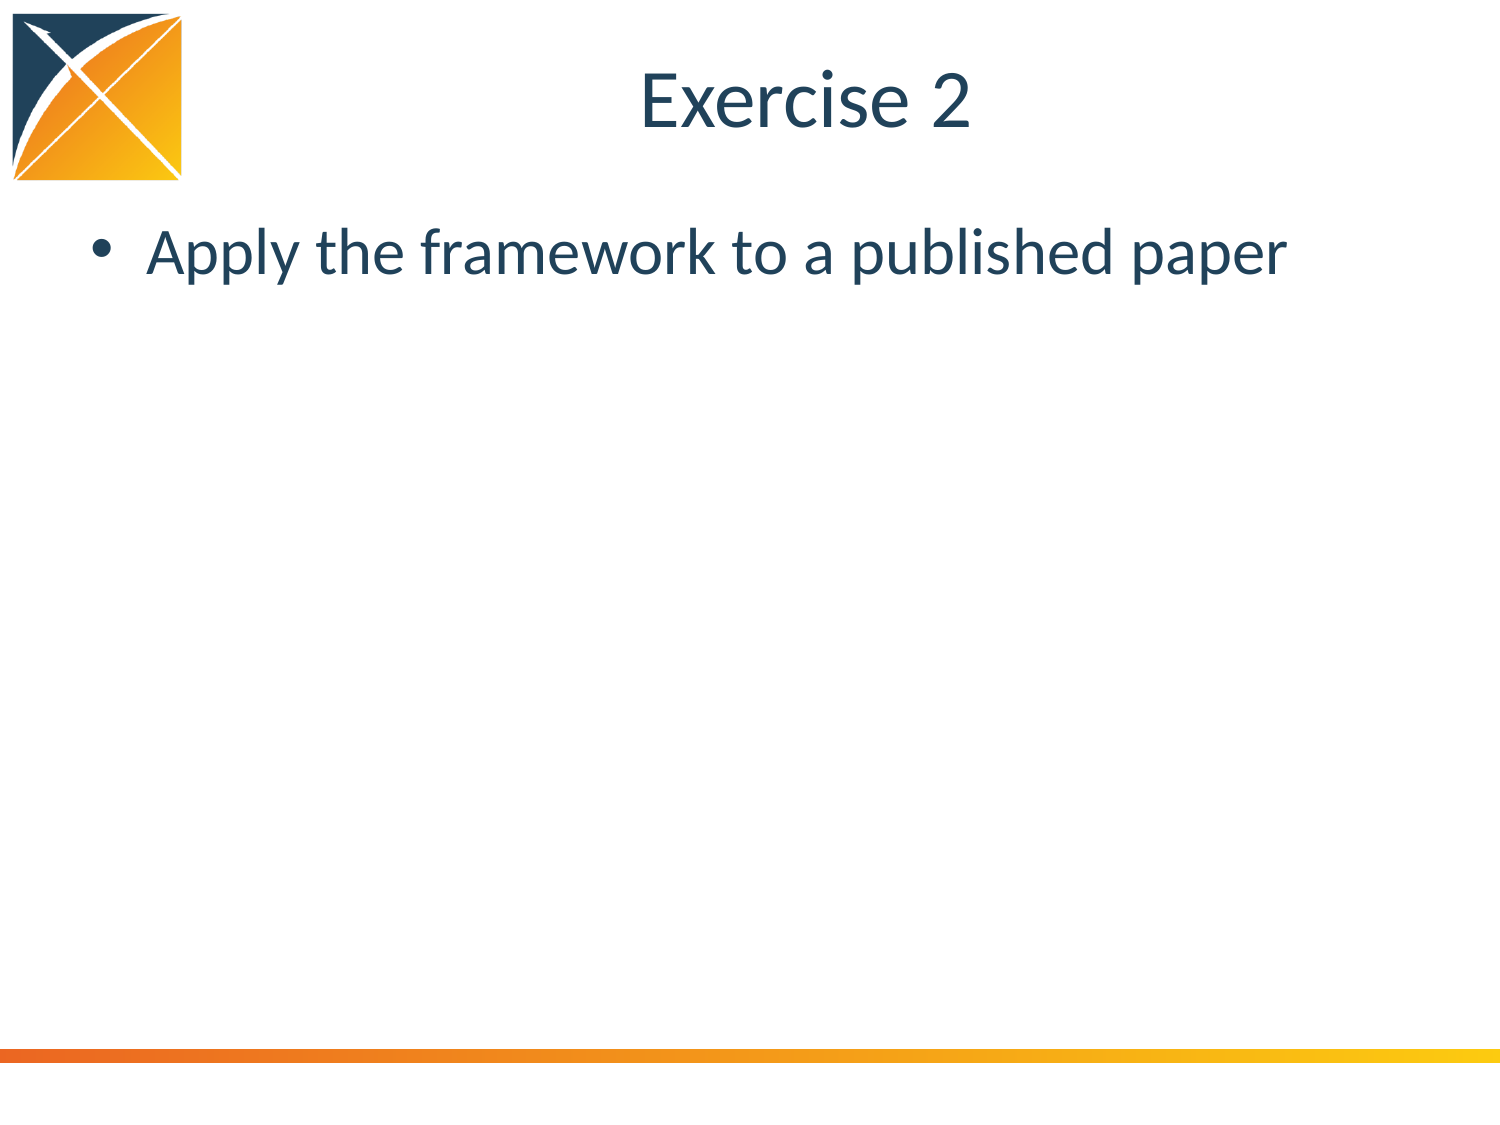

# Exercise 2
Apply the framework to a published paper